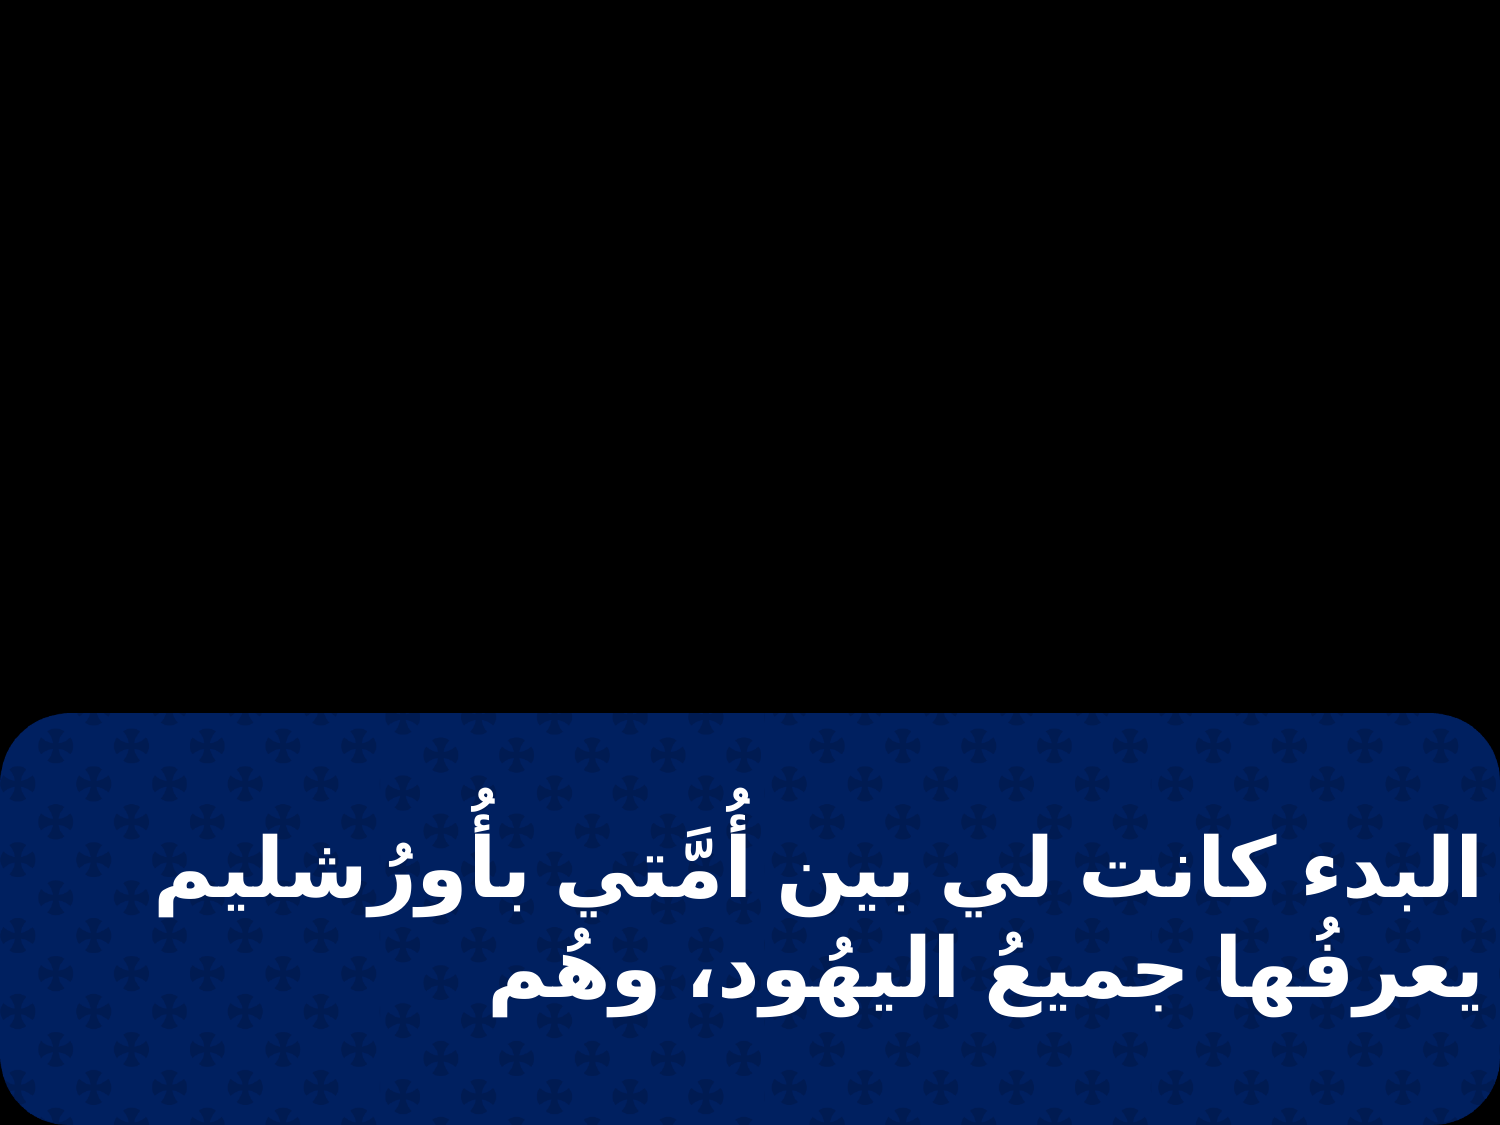

البدء كانت لي بين أُمَّتي بأُورُشليم يعرفُها جميعُ اليهُود، وهُم